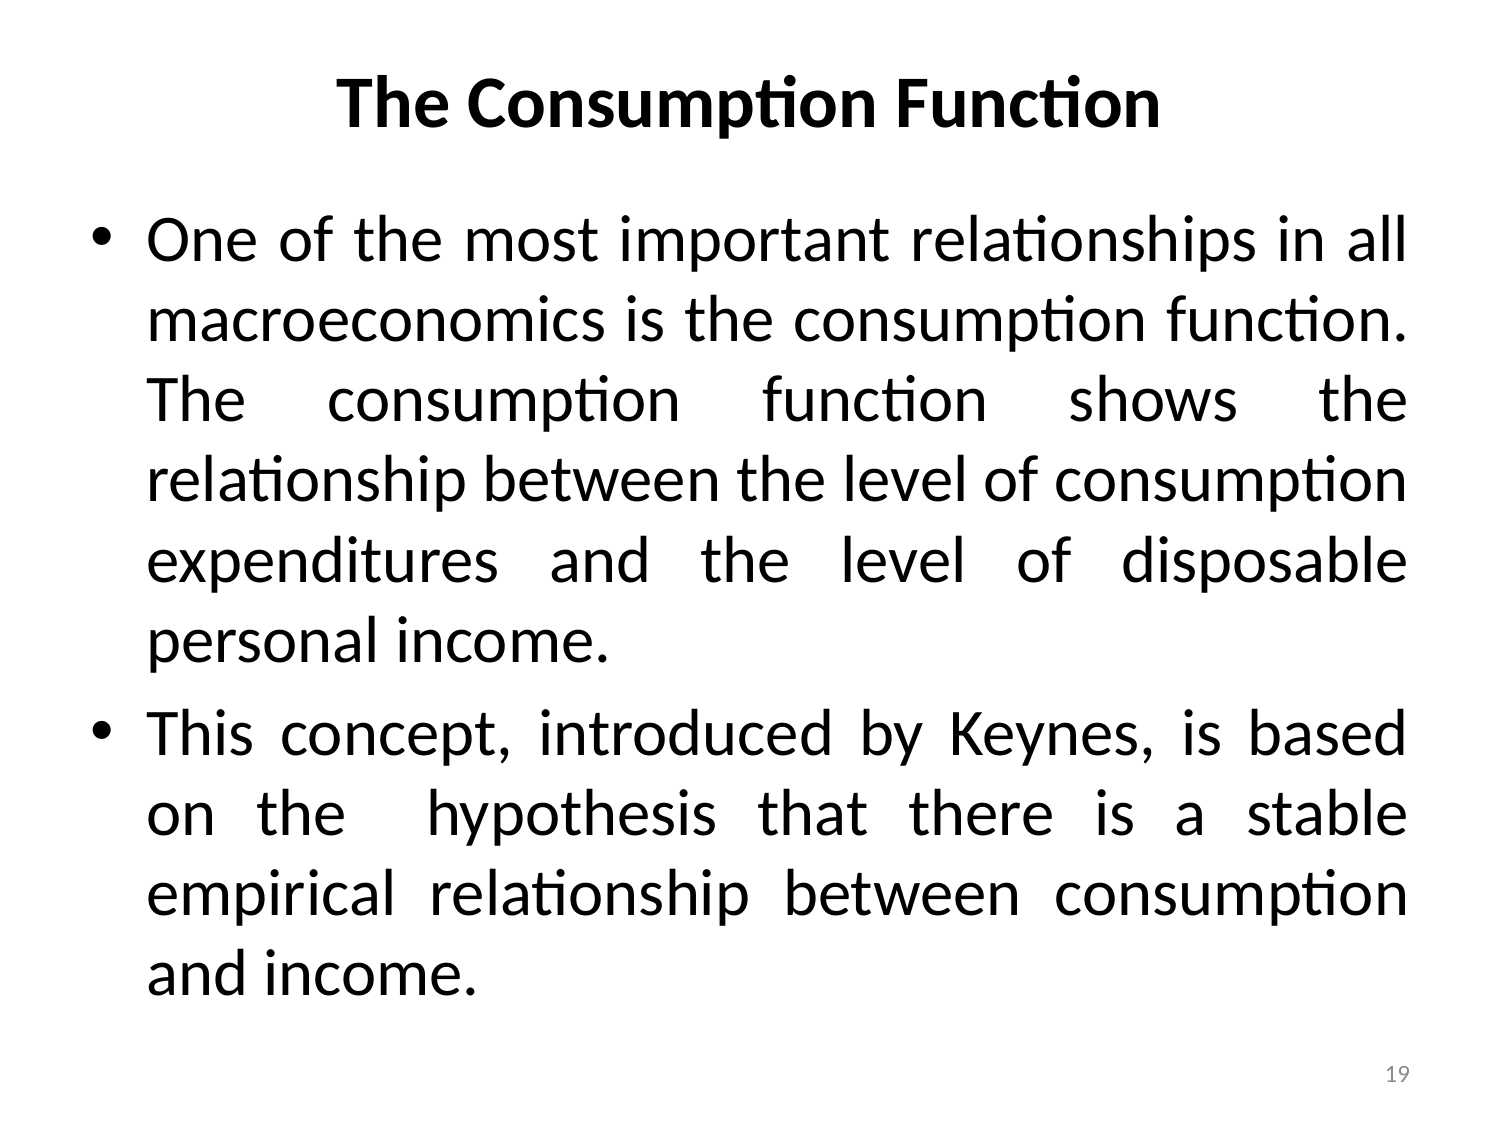

# The Consumption Function
One of the most important relationships in all macroeconomics is the consumption function. The consumption function shows the relationship between the level of consumption expenditures and the level of disposable personal income.
This concept, introduced by Keynes, is based on the  hypothesis that there is a stable empirical relationship between consumption and income.
19